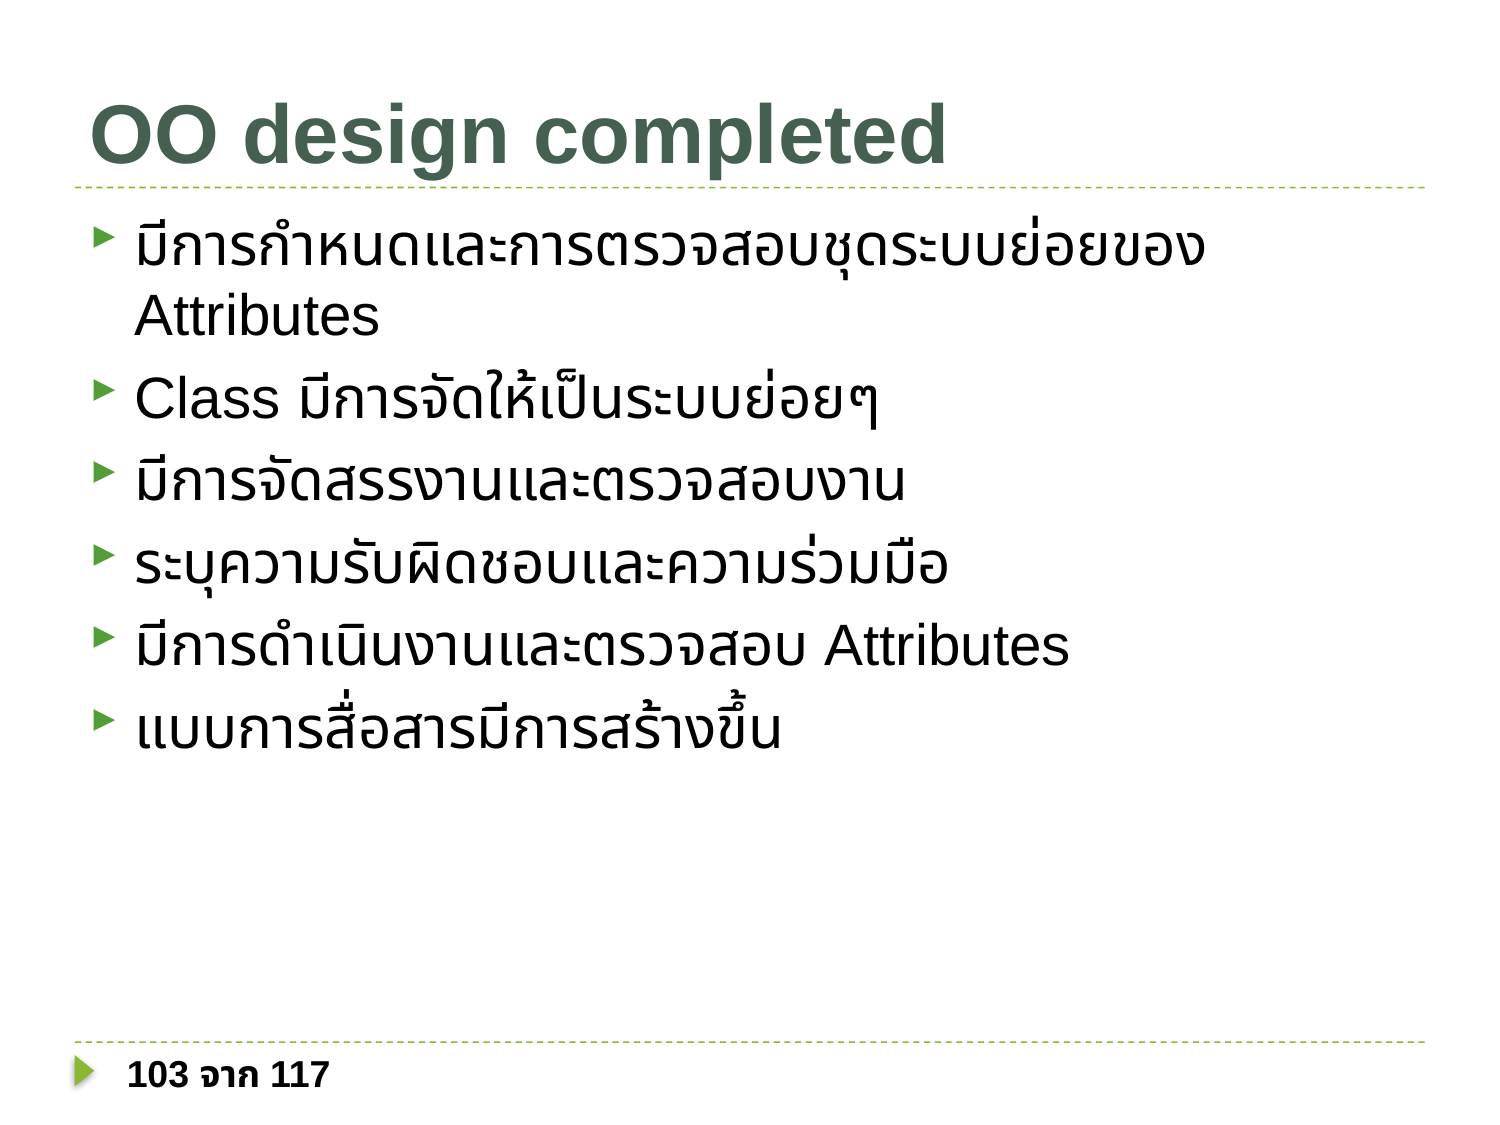

# OO design completed
มีการกำหนดและการตรวจสอบชุดระบบย่อยของ Attributes
Class มีการจัดให้เป็นระบบย่อยๆ
มีการจัดสรรงานและตรวจสอบงาน
ระบุความรับผิดชอบและความร่วมมือ
มีการดำเนินงานและตรวจสอบ Attributes
แบบการสื่อสารมีการสร้างขึ้น

103 จาก 117